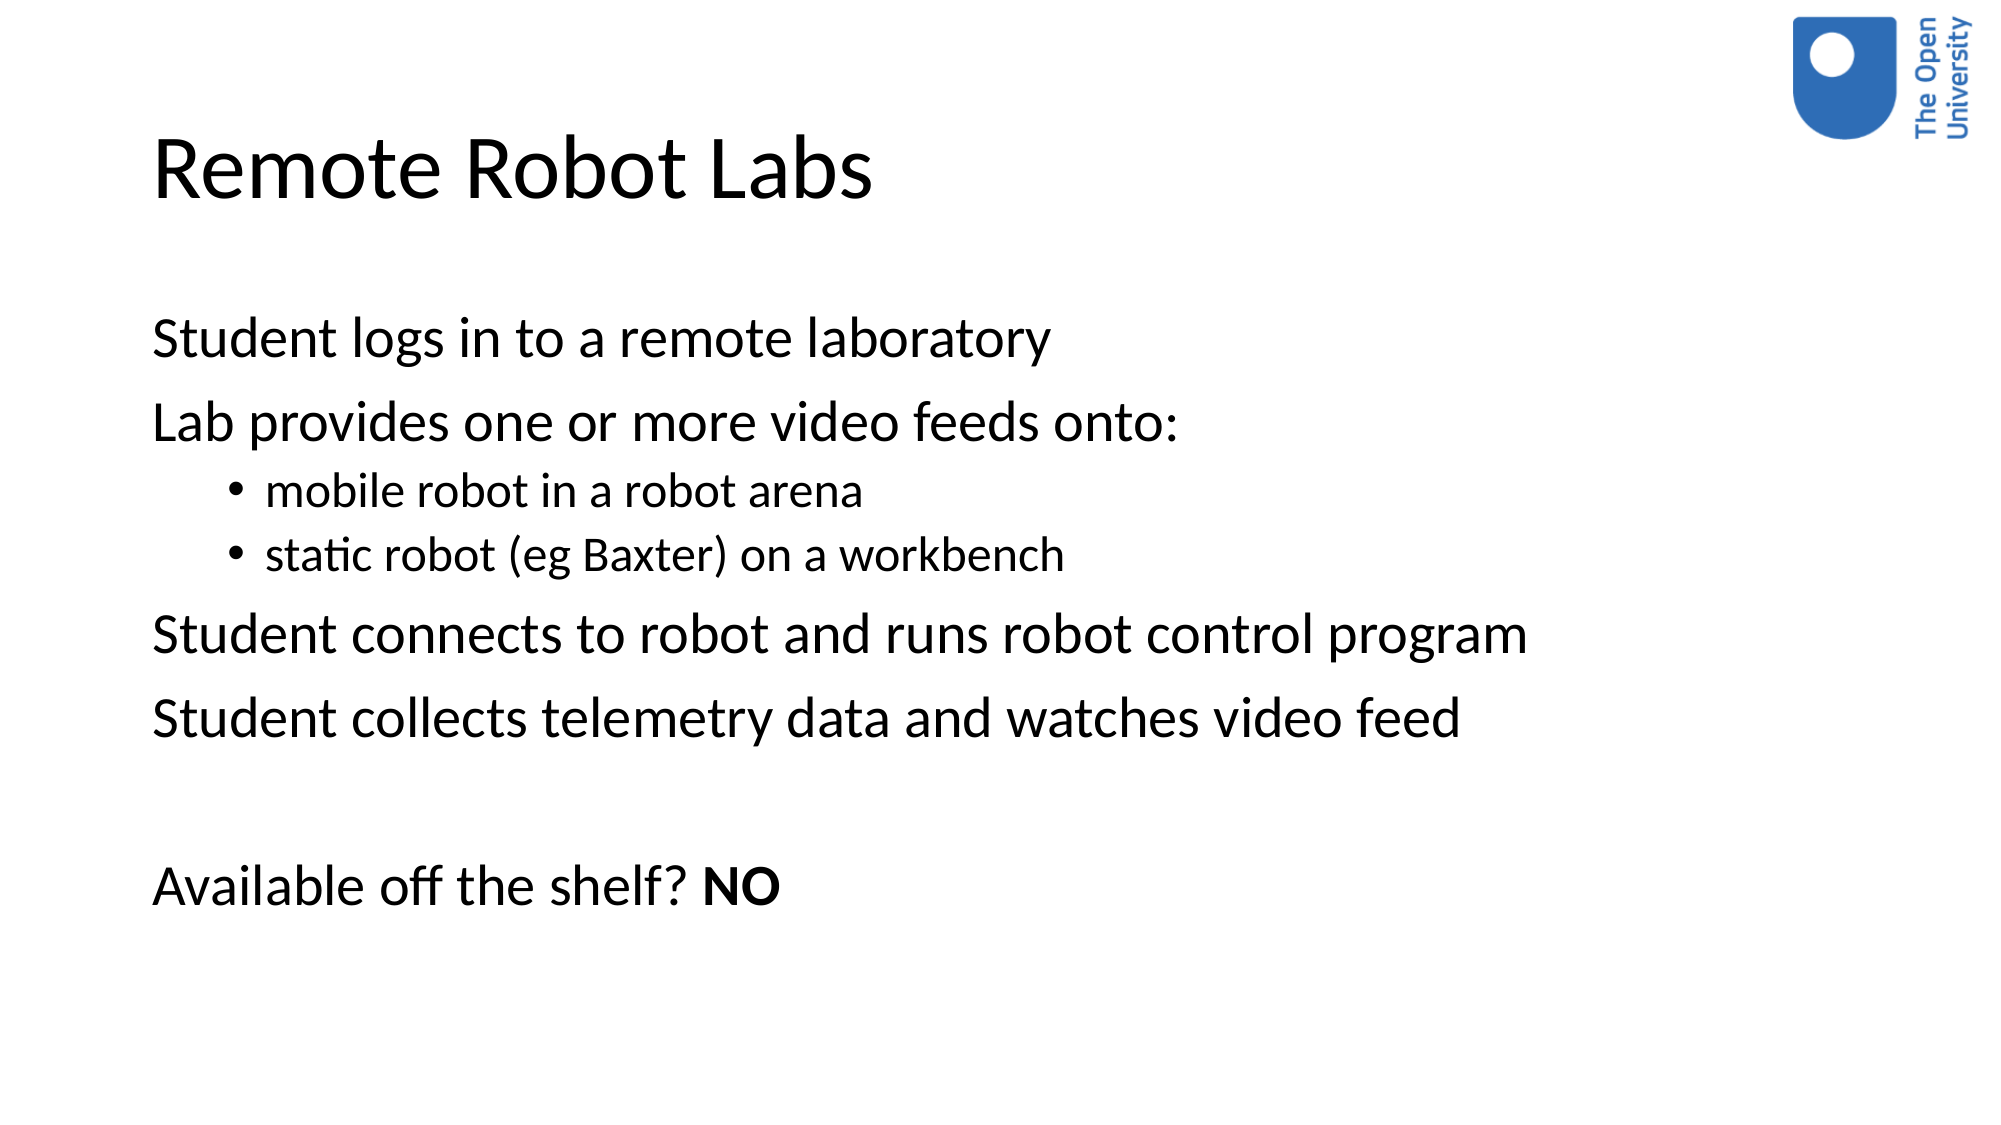

# Remote Robot Labs
Student logs in to a remote laboratory
Lab provides one or more video feeds onto:
mobile robot in a robot arena
static robot (eg Baxter) on a workbench
Student connects to robot and runs robot control program
Student collects telemetry data and watches video feed

Available off the shelf? NO